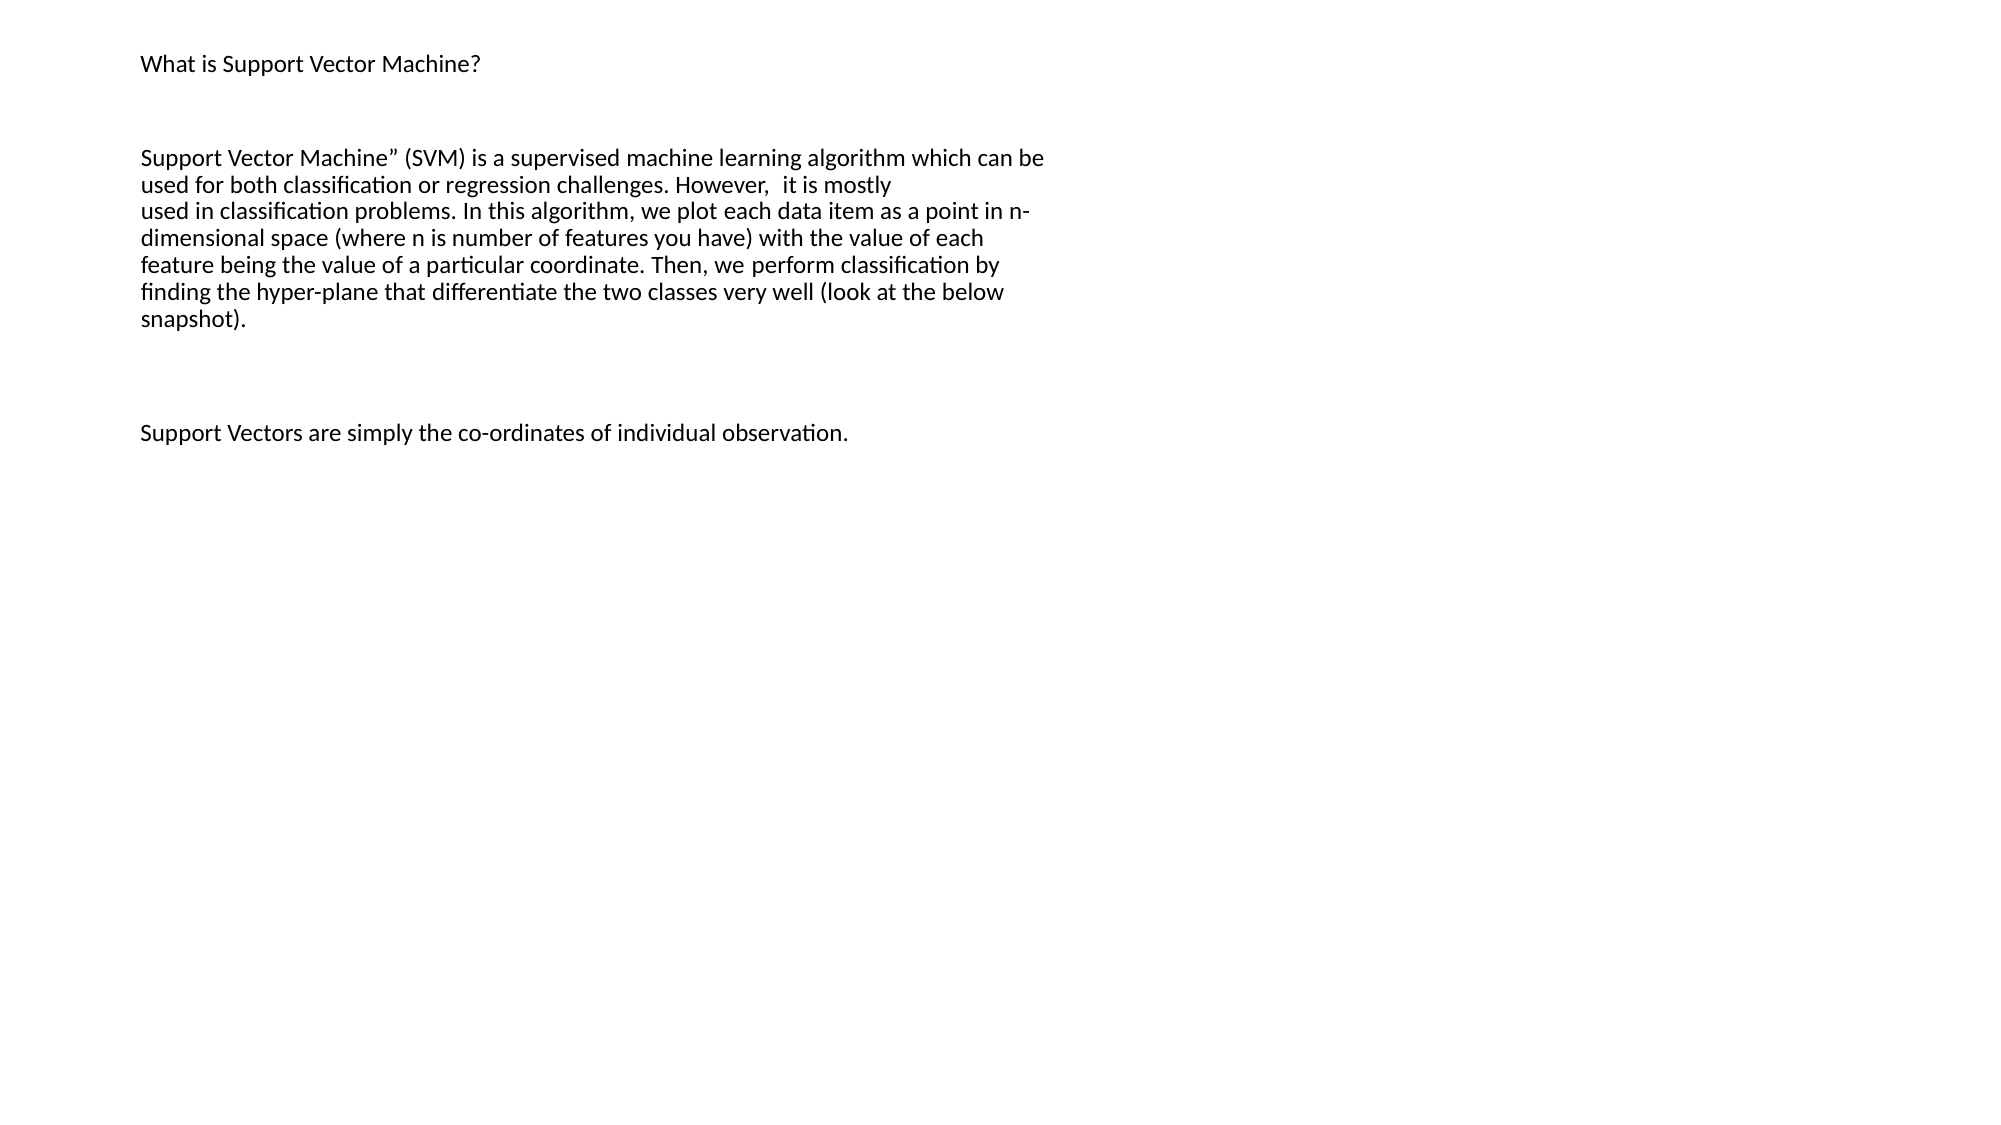

What is Support Vector Machine?
Support Vector Machine” (SVM) is a supervised machine learning algorithm which can be used for both classification or regression challenges. However,  it is mostly used in classification problems. In this algorithm, we plot each data item as a point in n-dimensional space (where n is number of features you have) with the value of each feature being the value of a particular coordinate. Then, we perform classification by finding the hyper-plane that differentiate the two classes very well (look at the below snapshot).
Support Vectors are simply the co-ordinates of individual observation.